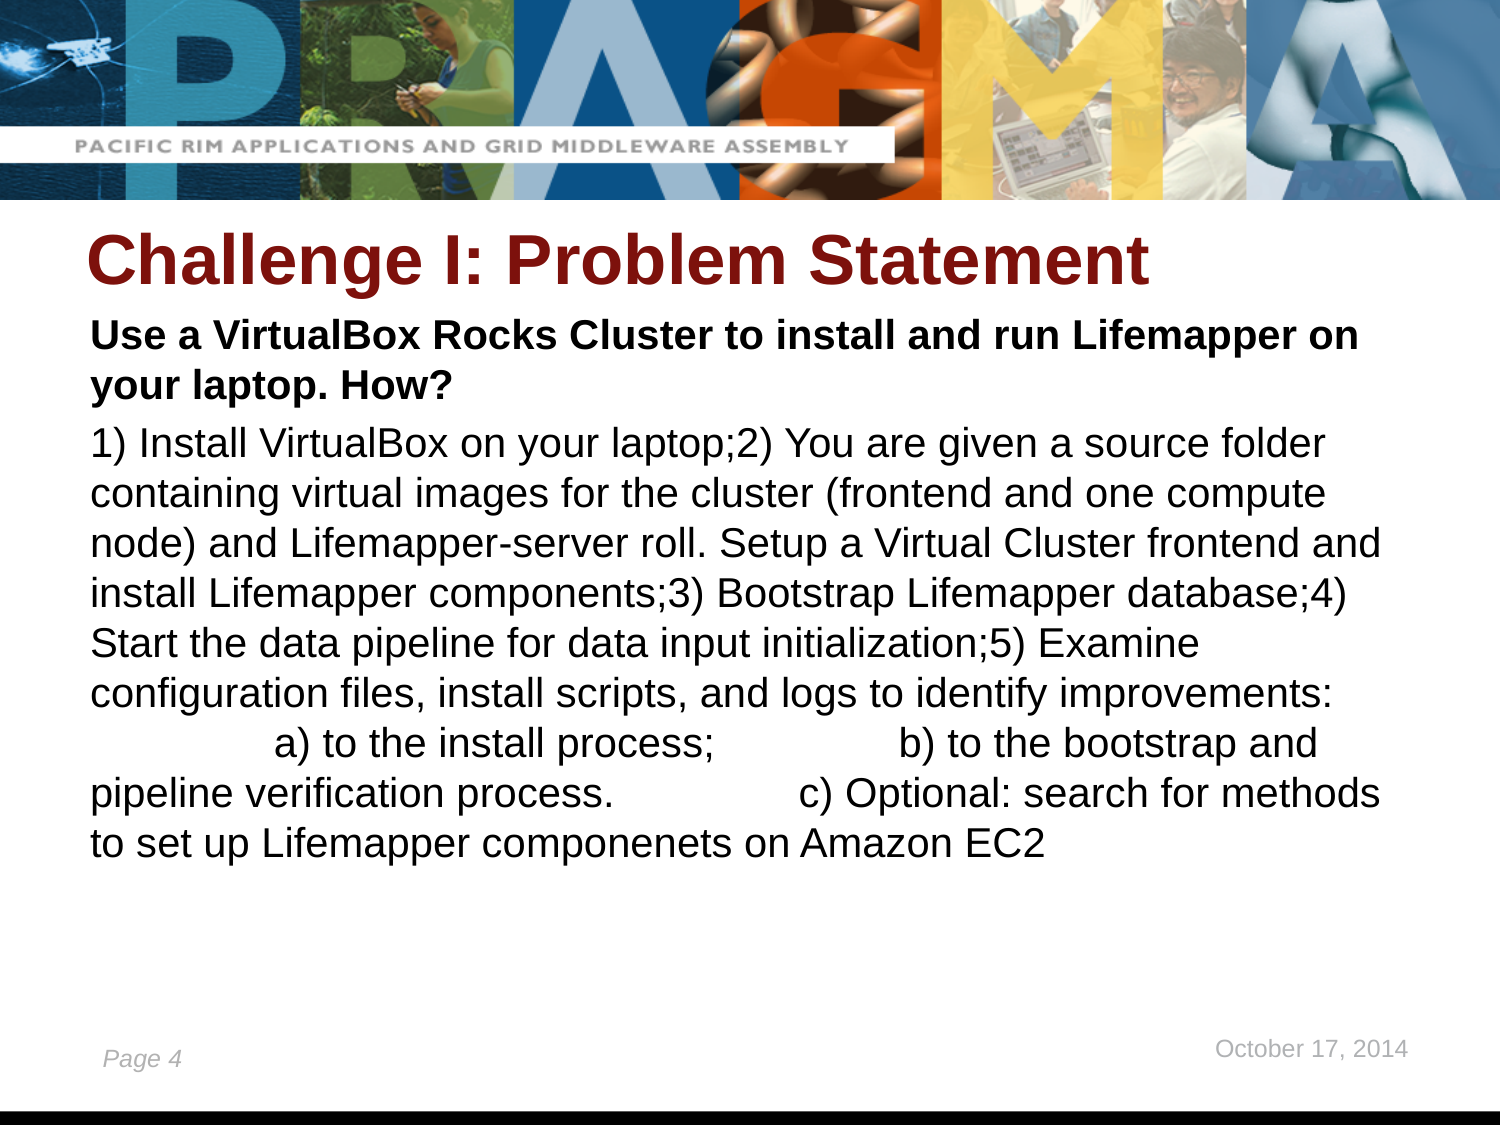

# Challenge I: Problem Statement
Use a VirtualBox Rocks Cluster to install and run Lifemapper on your laptop. How?
1) Install VirtualBox on your laptop; 2) You are given a source folder containing virtual images for the cluster (frontend and one compute node) and Lifemapper-server roll. Setup a Virtual Cluster frontend and install Lifemapper components; 3) Bootstrap Lifemapper database; 4) Start the data pipeline for data input initialization; 5) Examine configuration files, install scripts, and logs to identify improvements:                 a) to the install process;                 b) to the bootstrap and pipeline verification process.                 c) Optional: search for methods to set up Lifemapper componenets on Amazon EC2
October 17, 2014
Page 4